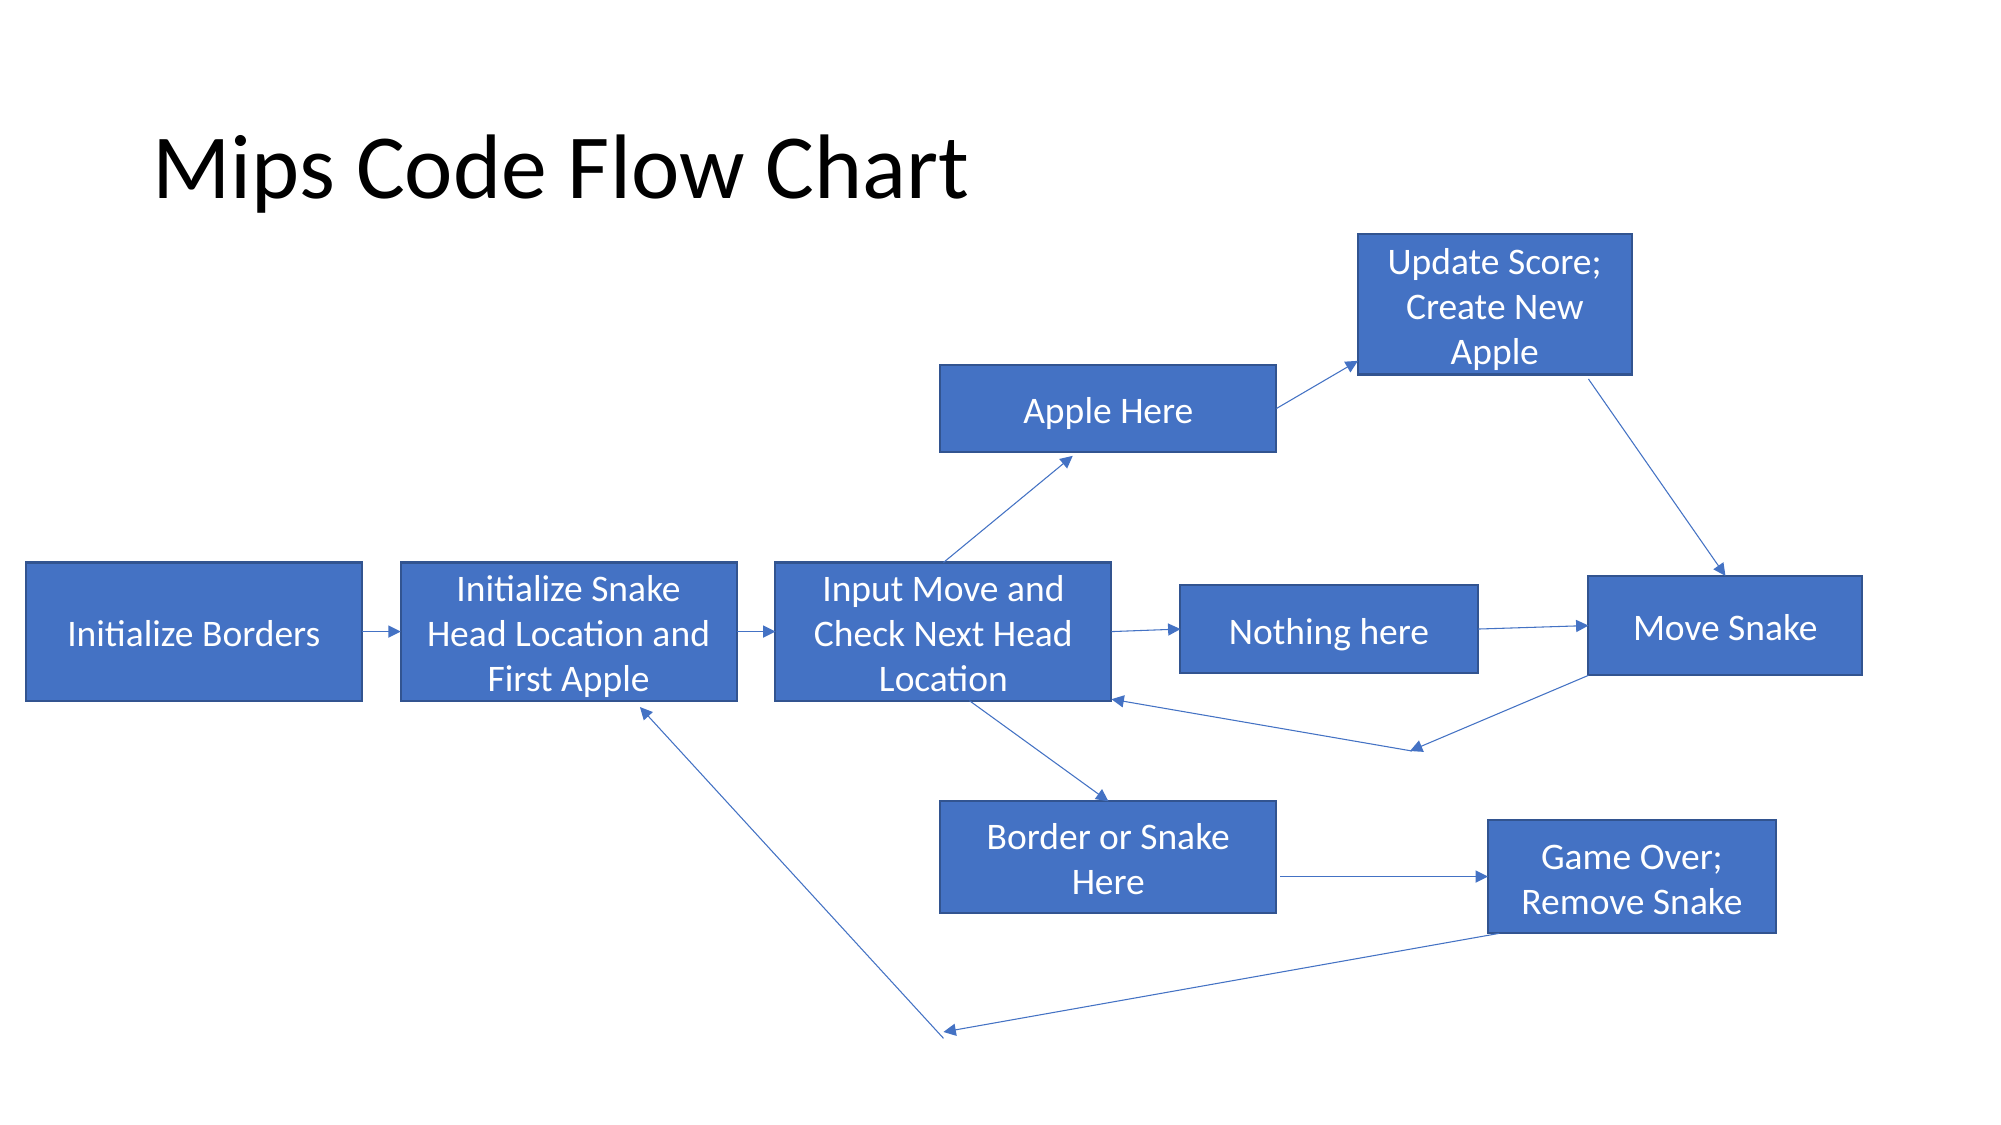

# Mips Code Flow Chart
Update Score;
Create New Apple
Apple Here
Initialize Borders
Initialize Snake Head Location and First Apple
Input Move and Check Next Head Location
Move Snake
Nothing here
Border or Snake Here
Game Over;
Remove Snake